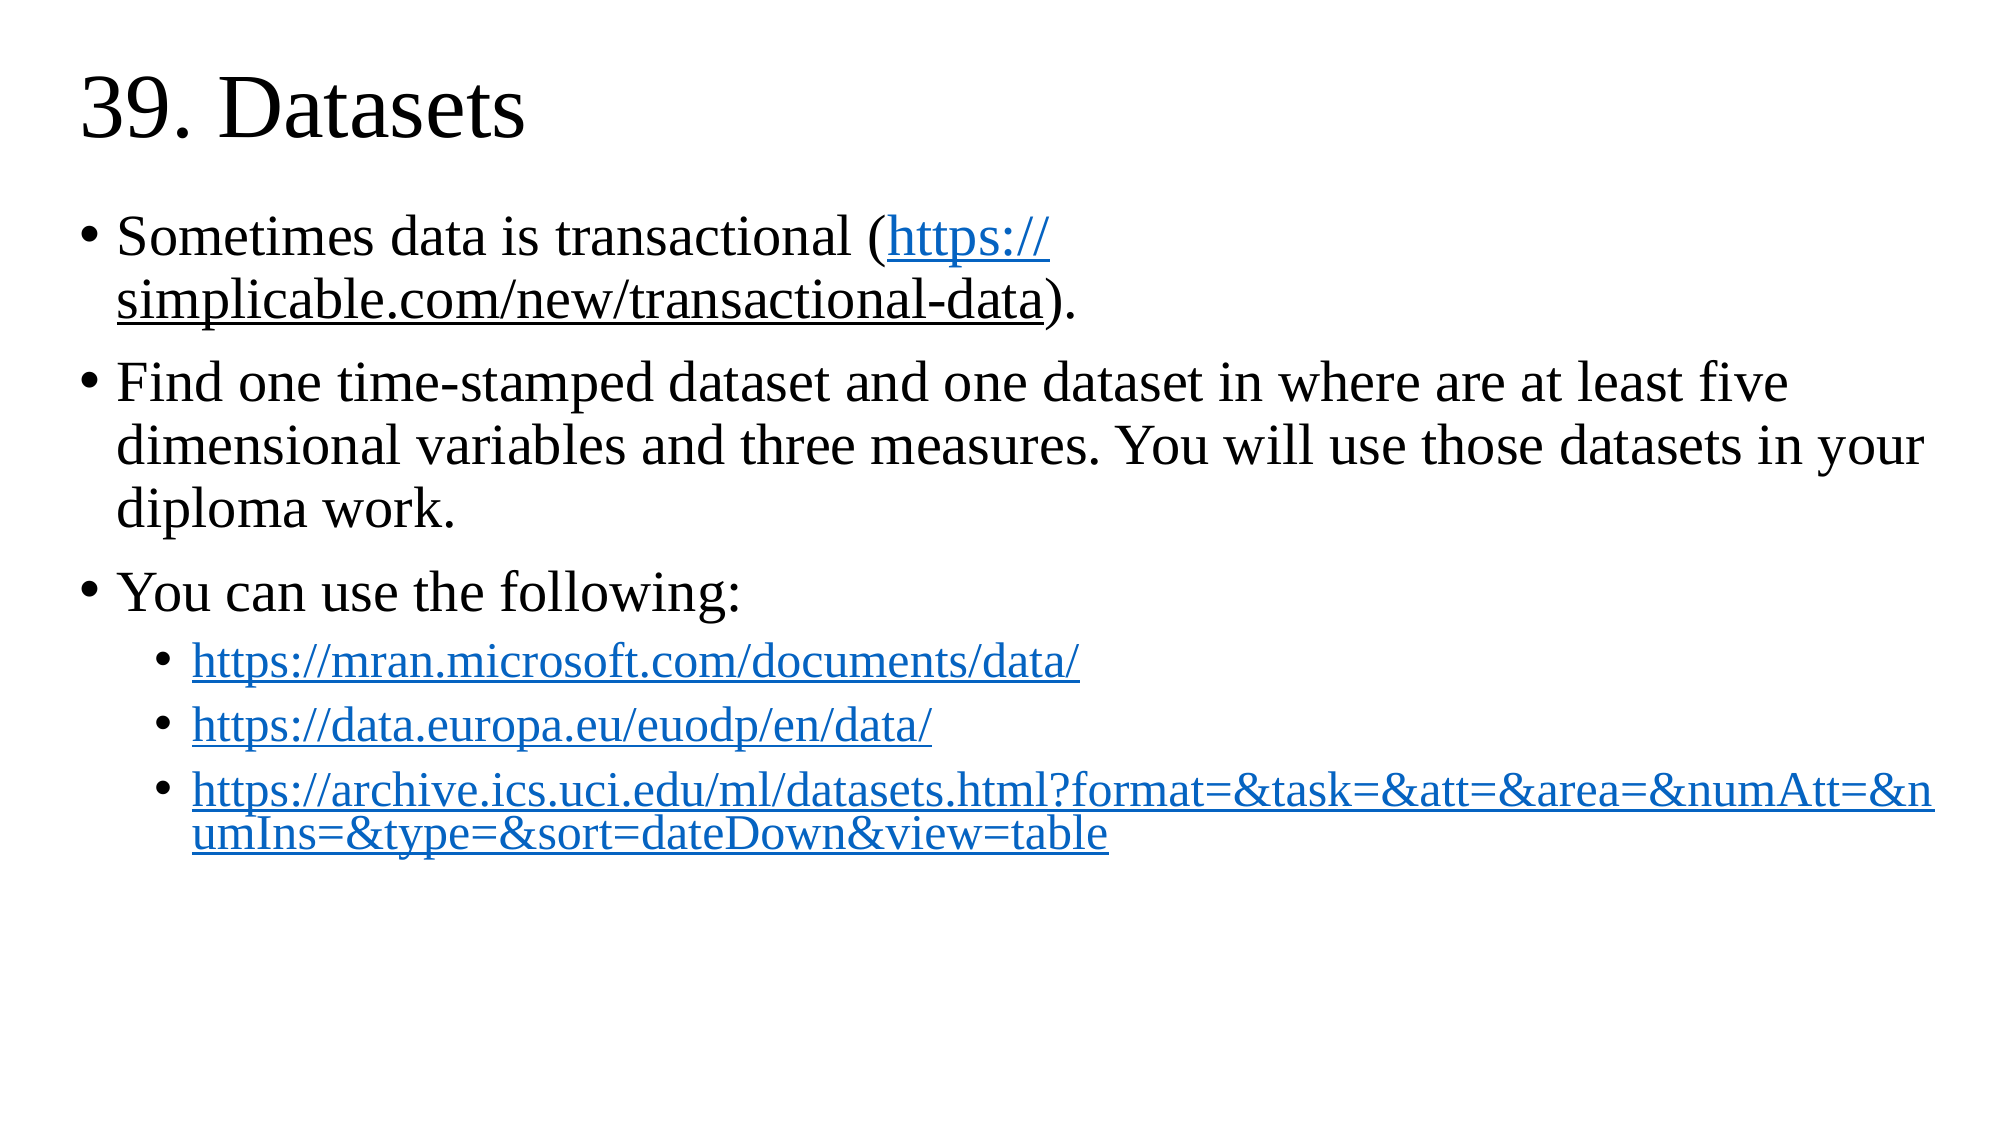

# 39. Datasets
Sometimes data is transactional (https://simplicable.com/new/transactional-data).
Find one time-stamped dataset and one dataset in where are at least five dimensional variables and three measures. You will use those datasets in your diploma work.
You can use the following:
https://mran.microsoft.com/documents/data/
https://data.europa.eu/euodp/en/data/
https://archive.ics.uci.edu/ml/datasets.html?format=&task=&att=&area=&numAtt=&numIns=&type=&sort=dateDown&view=table